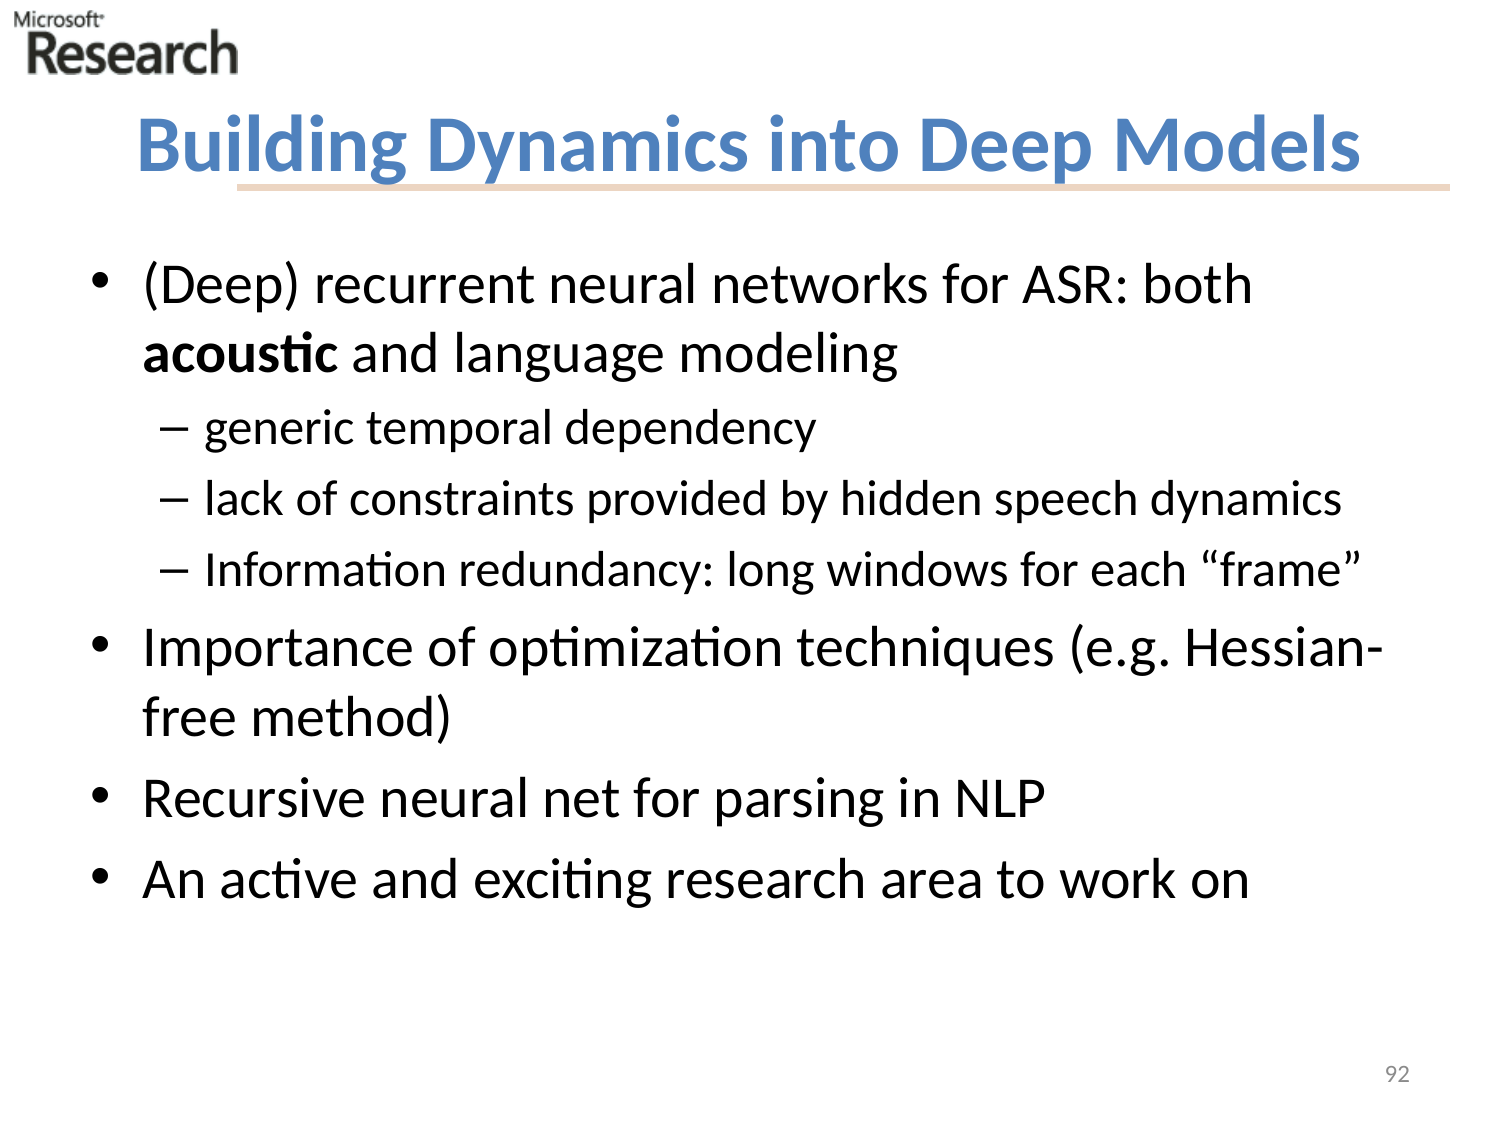

# Building Dynamics into Deep Models
(Deep) recurrent neural networks for ASR: both acoustic and language modeling
generic temporal dependency
lack of constraints provided by hidden speech dynamics
Information redundancy: long windows for each “frame”
Importance of optimization techniques (e.g. Hessian-free method)
Recursive neural net for parsing in NLP
An active and exciting research area to work on

92